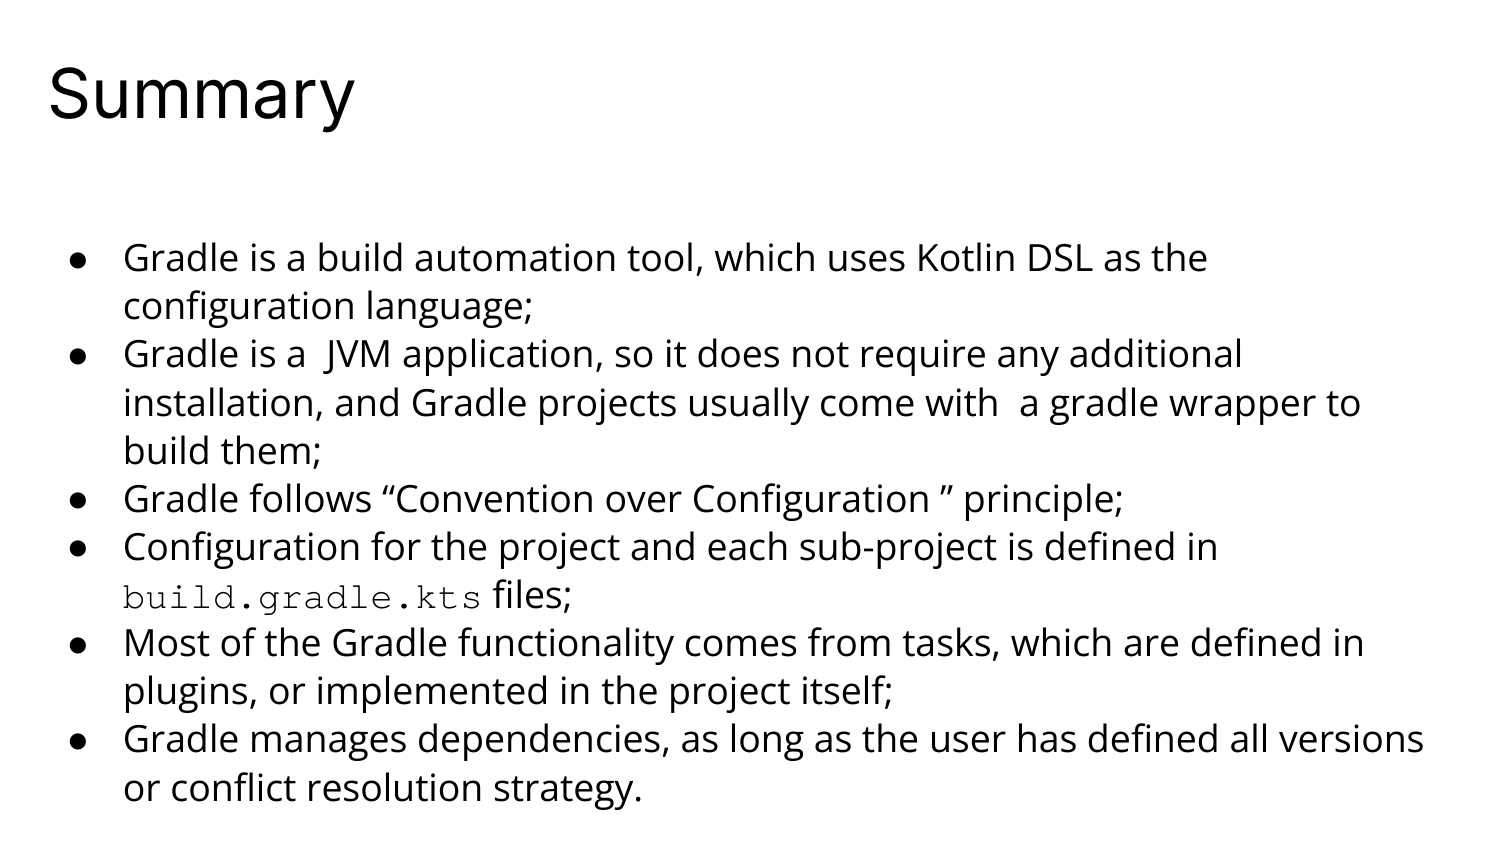

# Summary
Gradle is a build automation tool, which uses Kotlin DSL as the configuration language;
Gradle is a  JVM application, so it does not require any additional installation, and Gradle projects usually come with  a gradle wrapper to build them;
Gradle follows “Convention over Configuration ” principle;
Configuration for the project and each sub-project is defined in build.gradle.kts files;
Most of the Gradle functionality comes from tasks, which are defined in plugins, or implemented in the project itself;
Gradle manages dependencies, as long as the user has defined all versions or conflict resolution strategy.